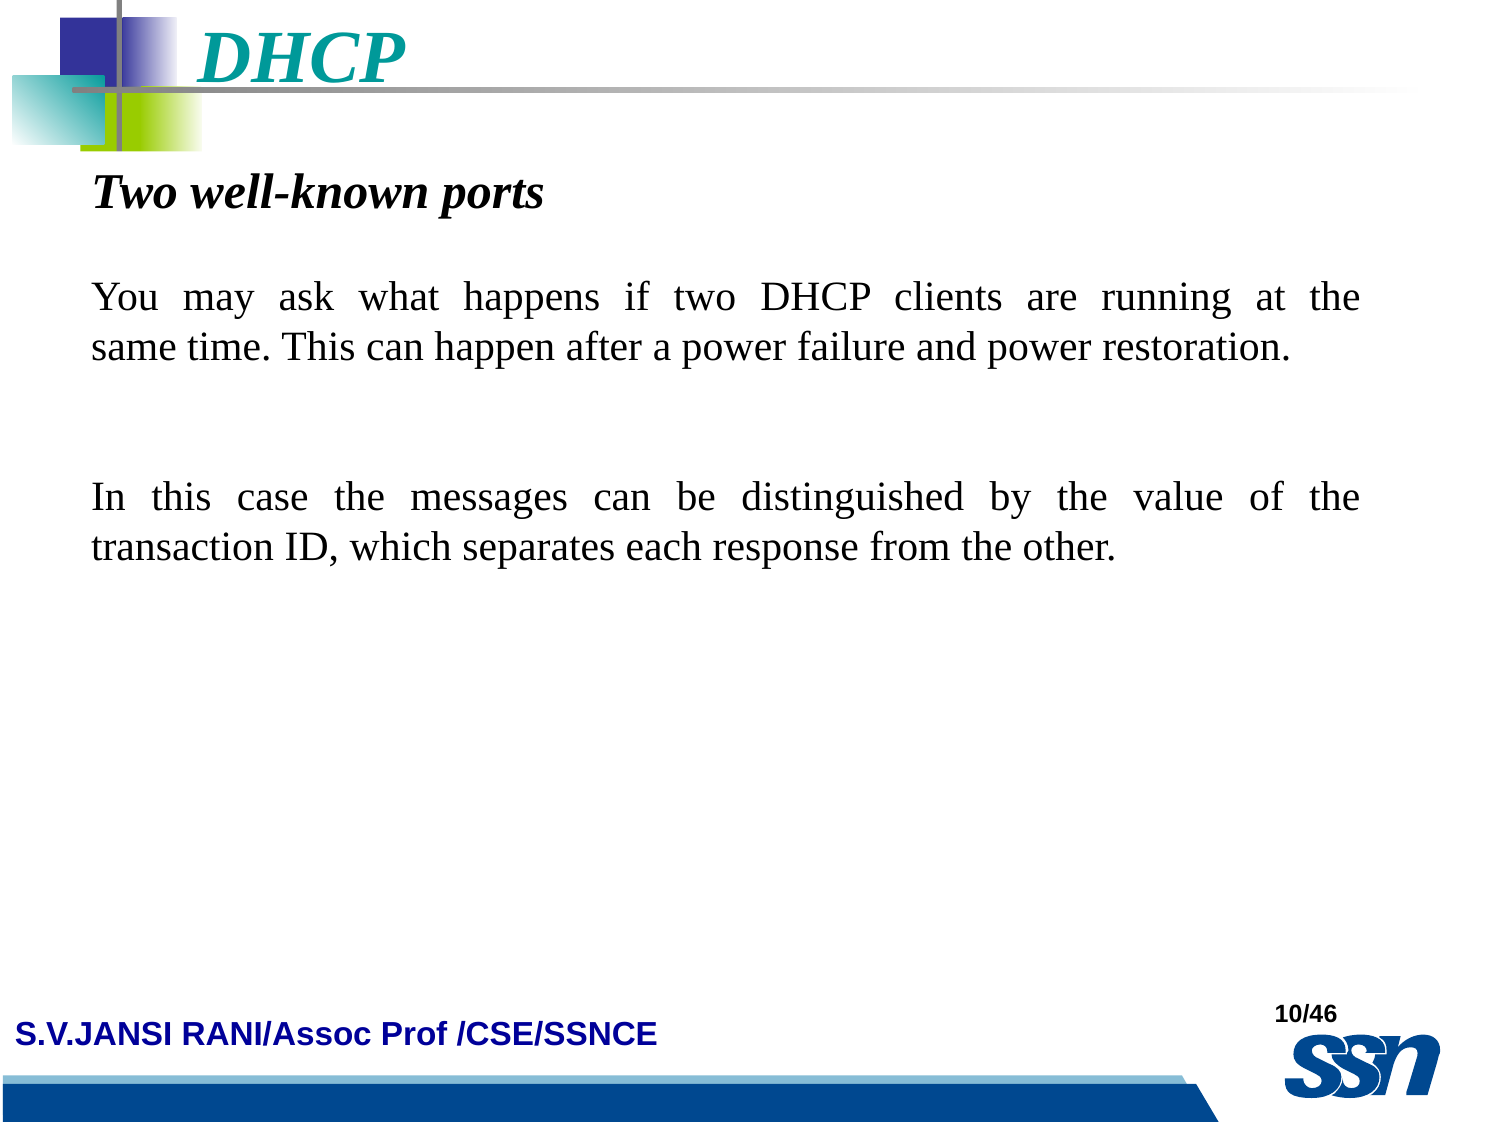

DHCP

Two well-known ports

You may ask what happens if two DHCP clients are running at the
same time. This can happen after a power failure and power restoration.

In this case the messages can be distinguished by the value of the transaction ID, which separates each response from the other.